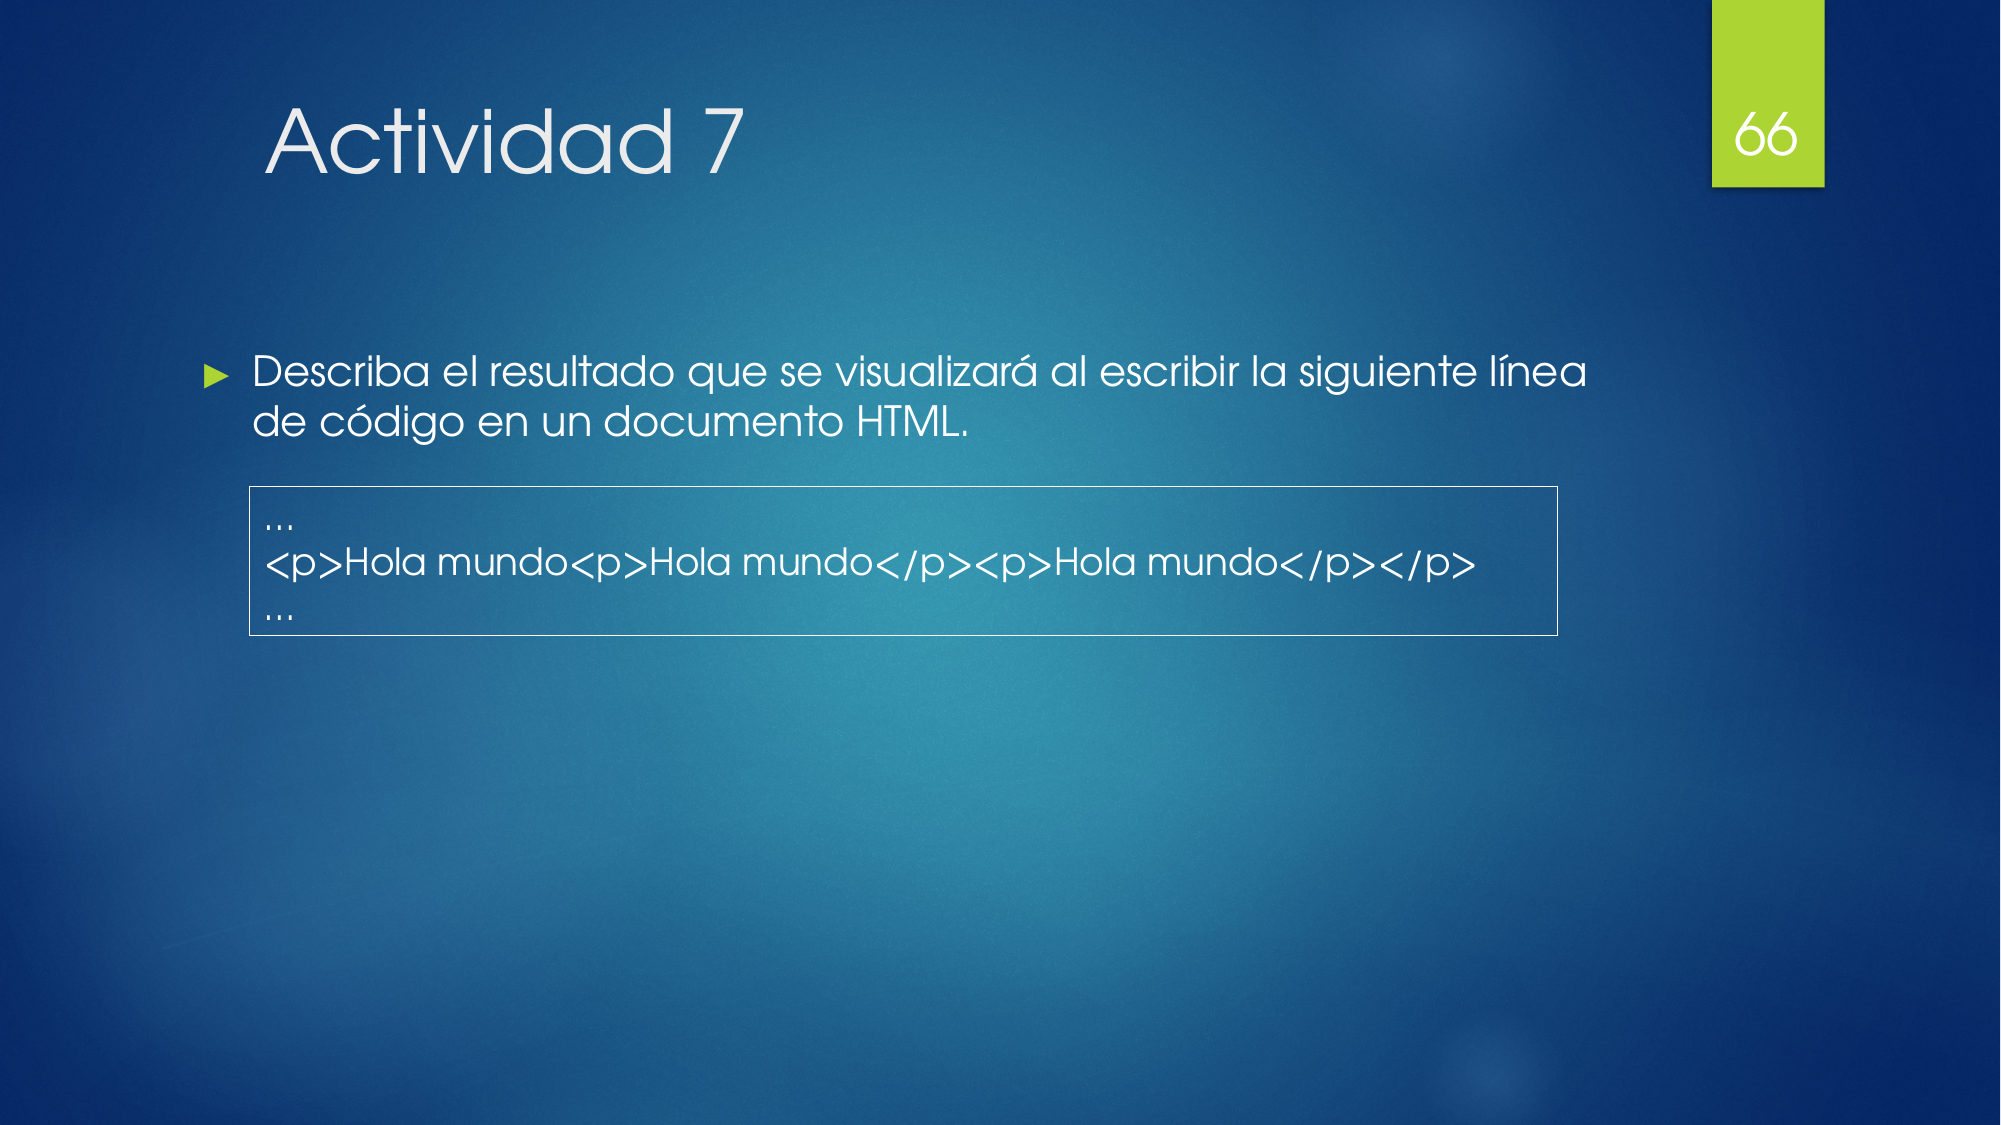

66
# Actividad 7
Describa el resultado que se visualizará al escribir la siguiente línea de código en un documento HTML.

…
<p>Hola mundo<p>Hola mundo</p><p>Hola mundo</p></p>
…